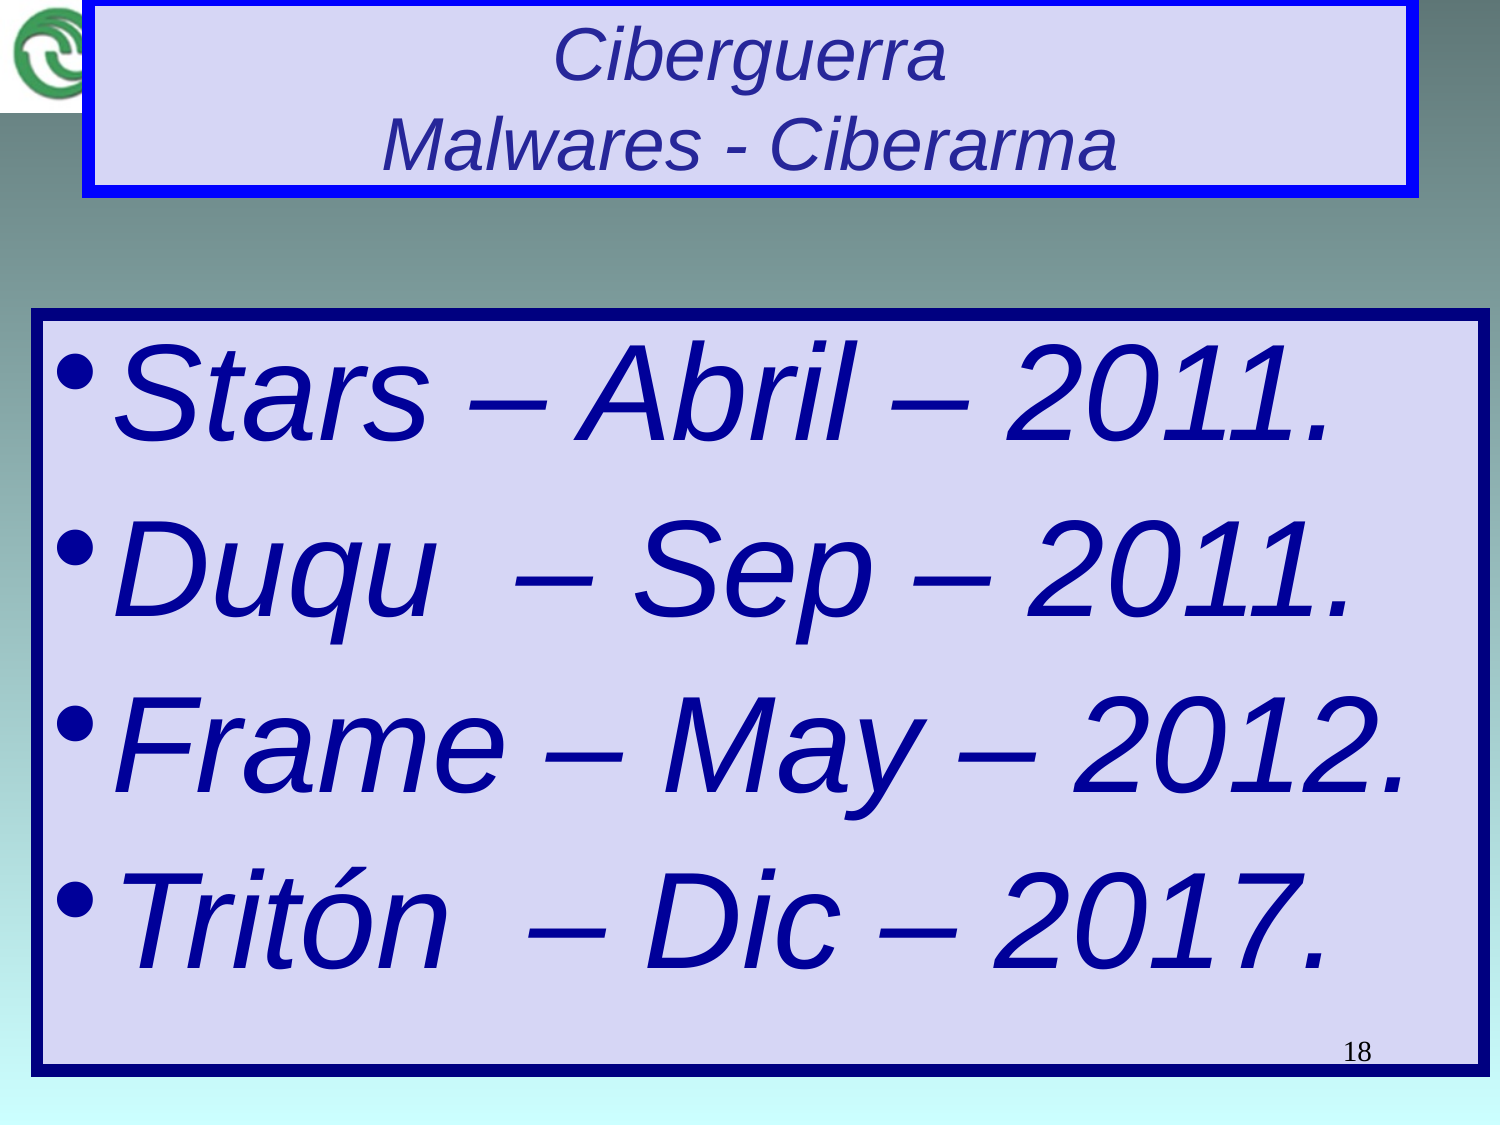

# Ciberguerra Malwares - Ciberarma
Stars – Abril – 2011.
Duqu  – Sep – 2011.
Frame – May – 2012.
Tritón  – Dic – 2017.
18